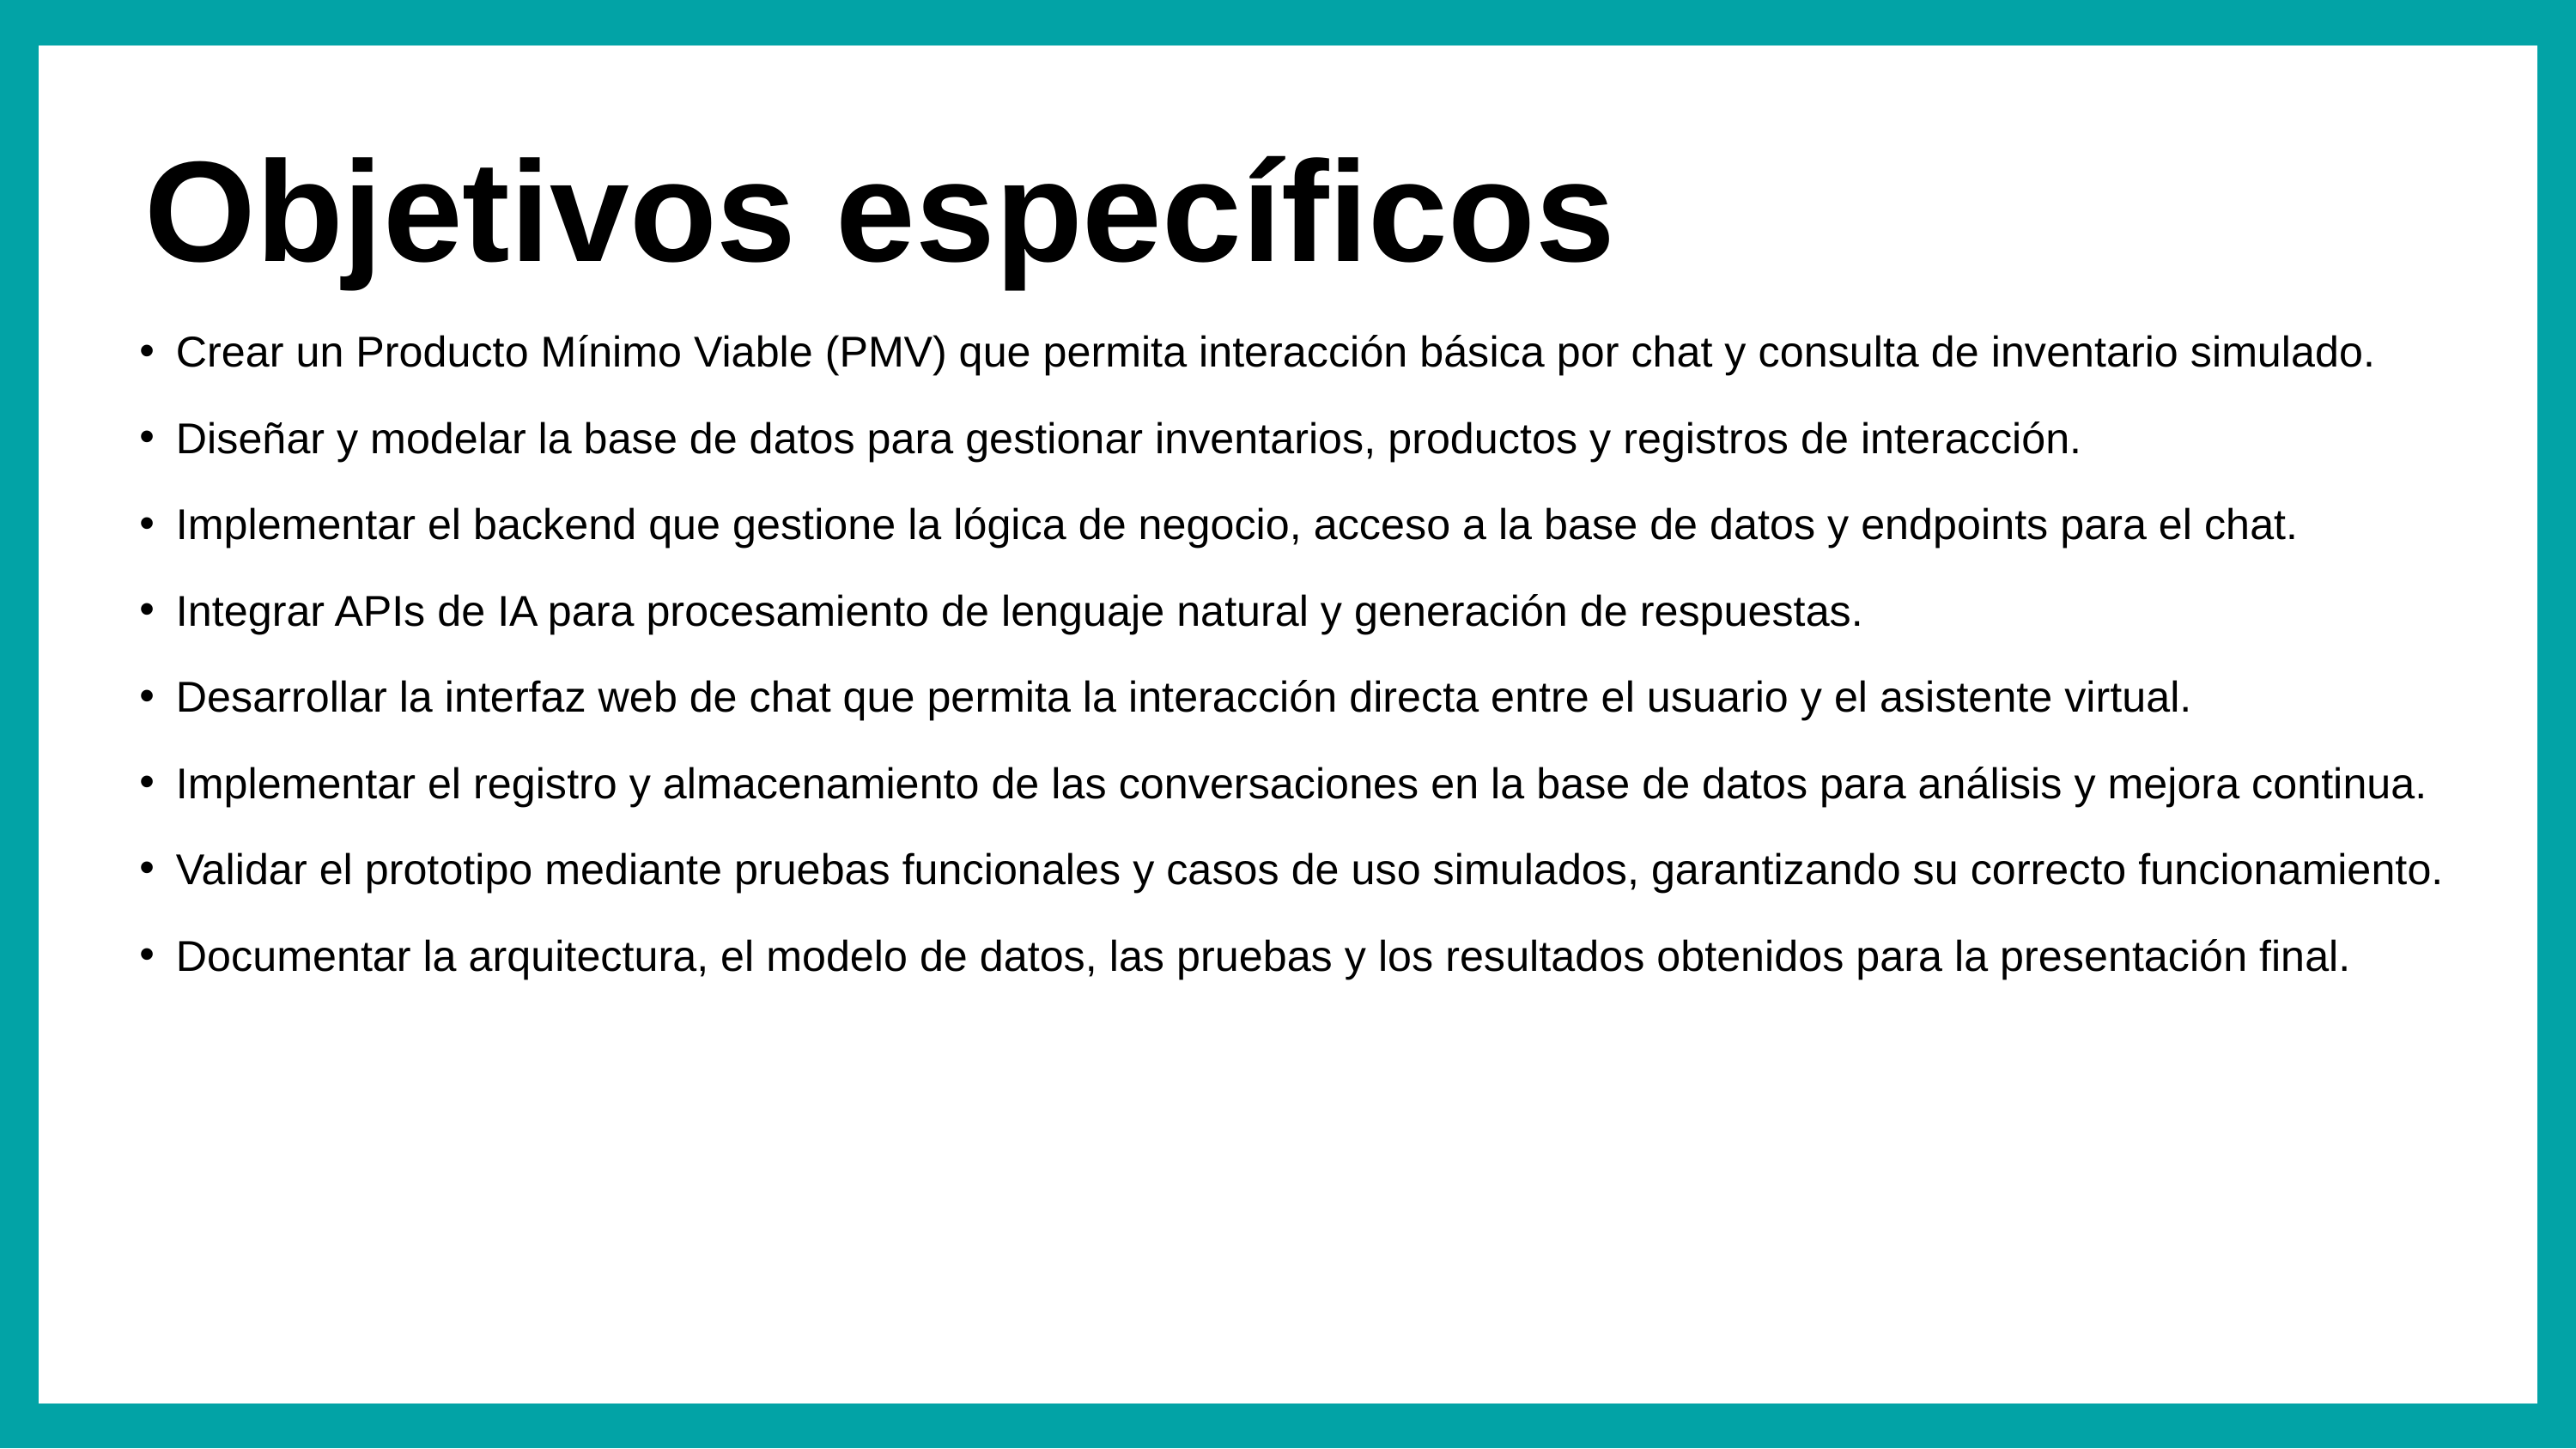

Objetivos específicos
Crear un Producto Mínimo Viable (PMV) que permita interacción básica por chat y consulta de inventario simulado.
Diseñar y modelar la base de datos para gestionar inventarios, productos y registros de interacción.
Implementar el backend que gestione la lógica de negocio, acceso a la base de datos y endpoints para el chat.
Integrar APIs de IA para procesamiento de lenguaje natural y generación de respuestas.
Desarrollar la interfaz web de chat que permita la interacción directa entre el usuario y el asistente virtual.
Implementar el registro y almacenamiento de las conversaciones en la base de datos para análisis y mejora continua.
Validar el prototipo mediante pruebas funcionales y casos de uso simulados, garantizando su correcto funcionamiento.
Documentar la arquitectura, el modelo de datos, las pruebas y los resultados obtenidos para la presentación final.